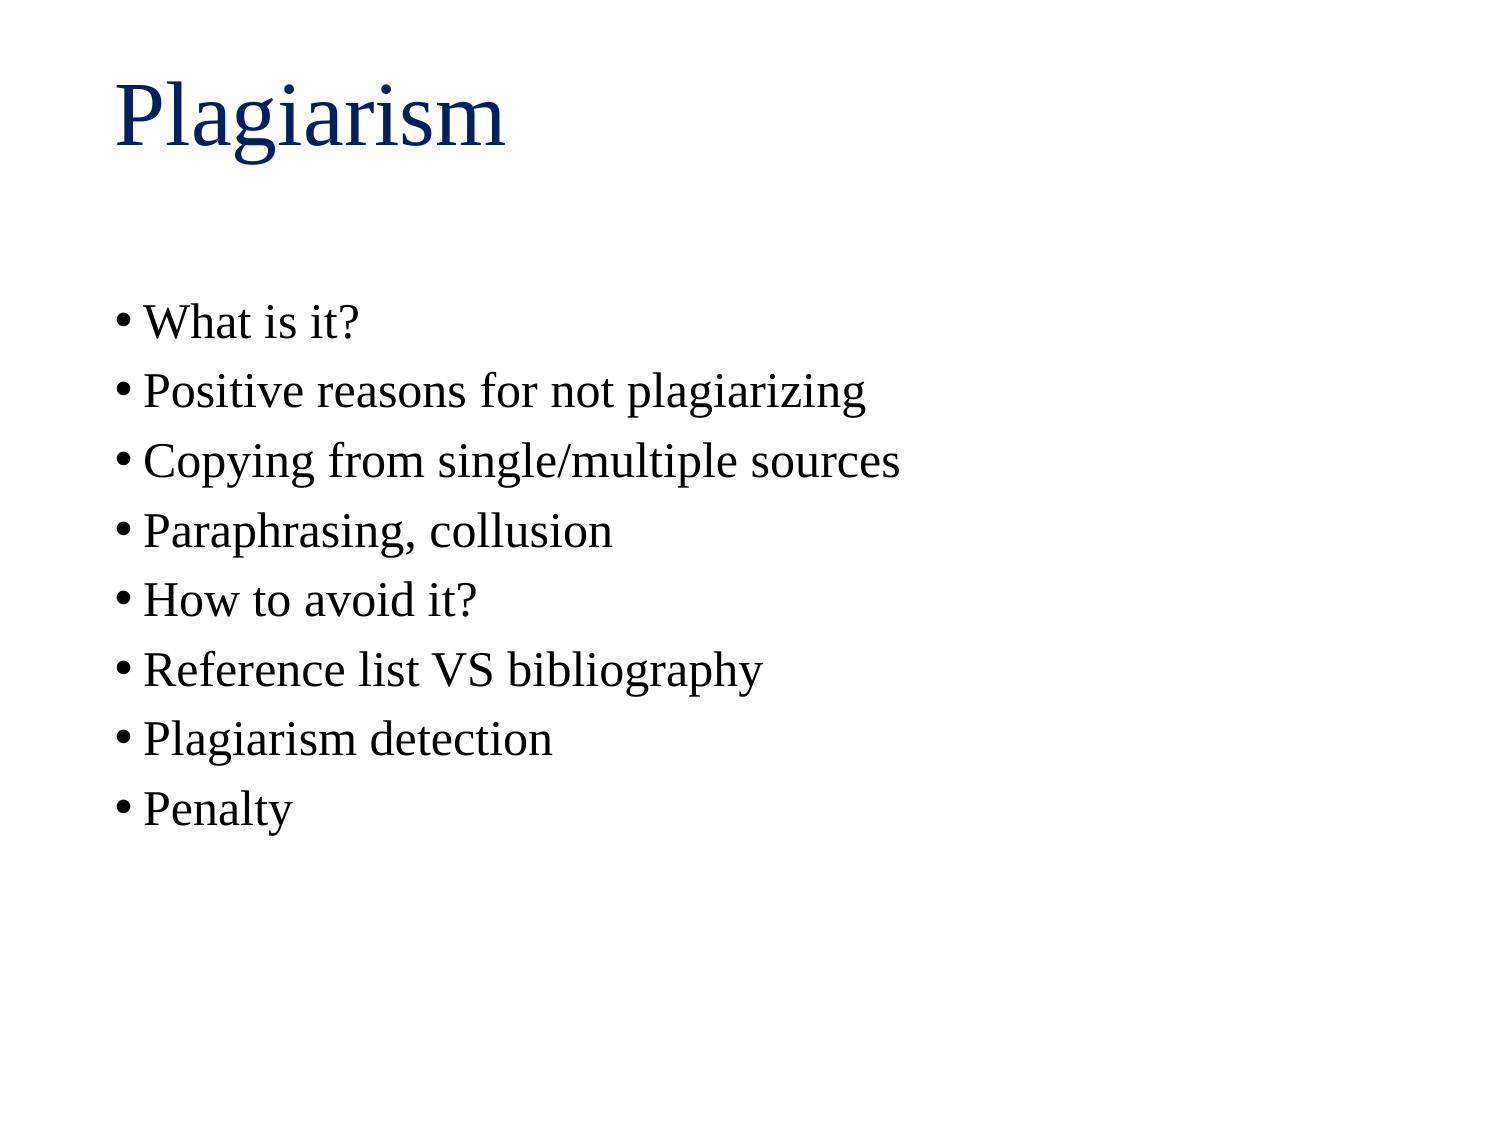

# Plagiarism
What is it?
Positive reasons for not plagiarizing
Copying from single/multiple sources
Paraphrasing, collusion
How to avoid it?
Reference list VS bibliography
Plagiarism detection
Penalty